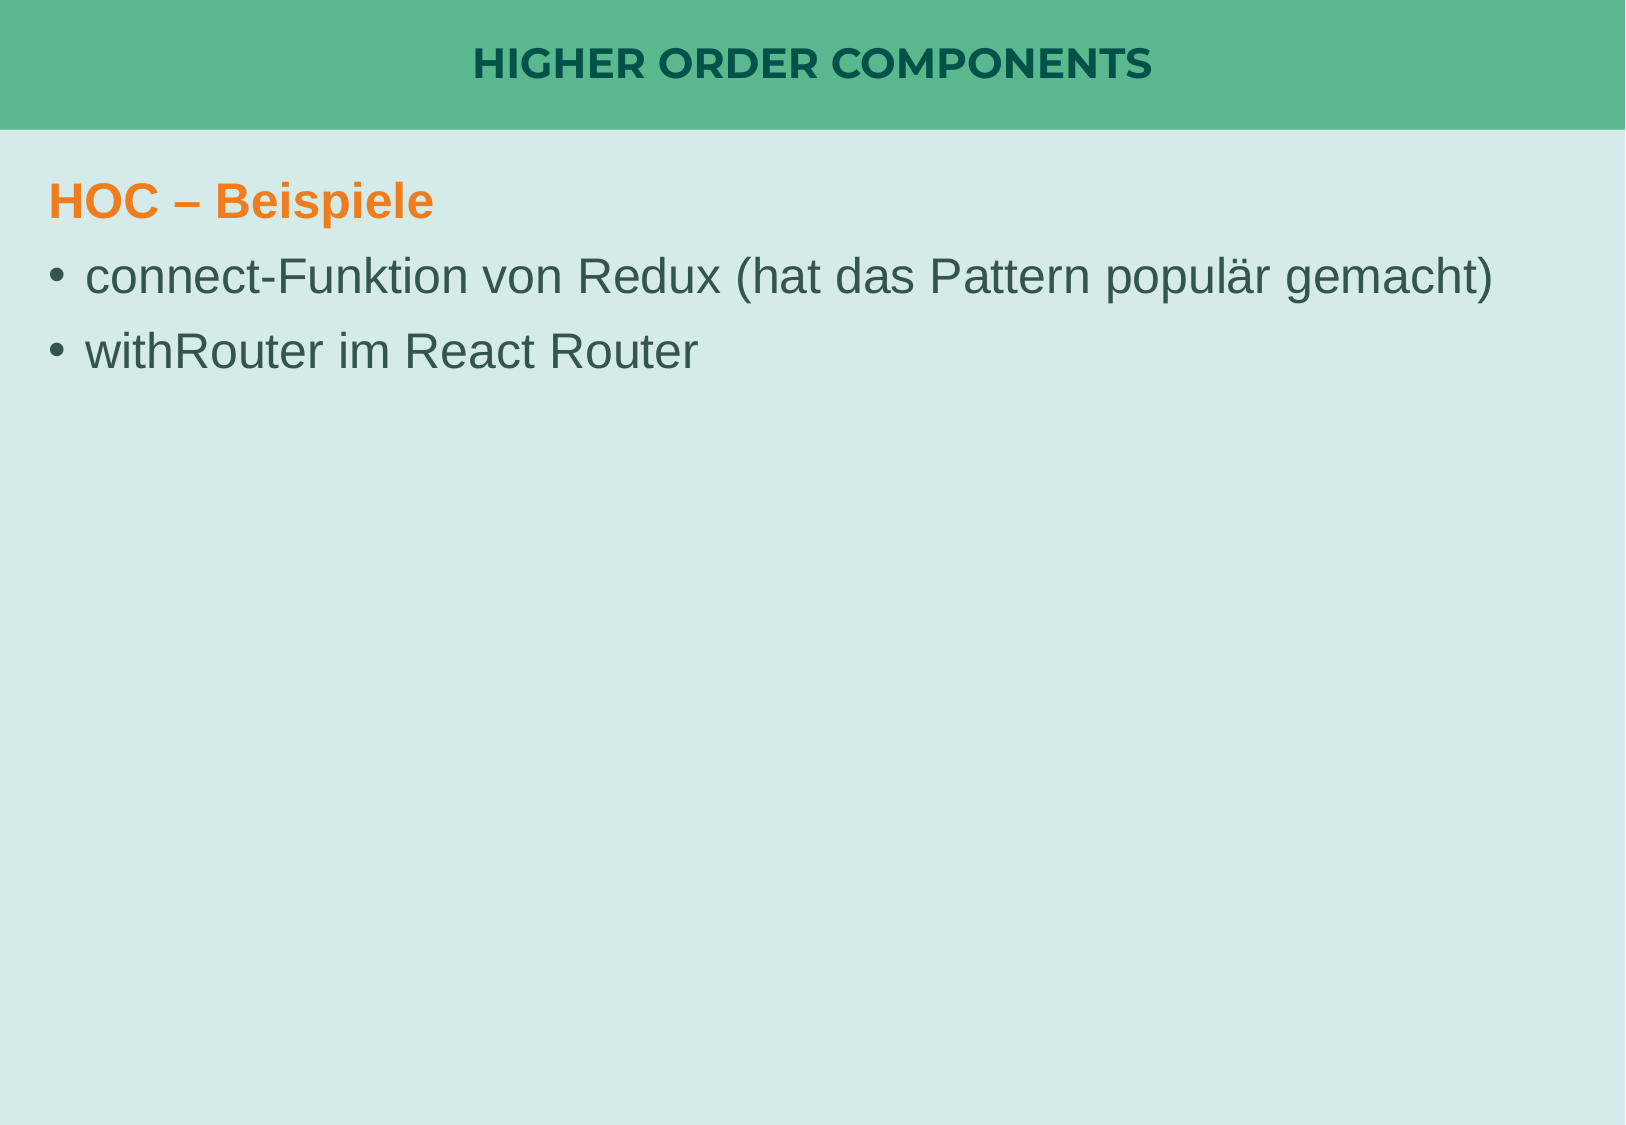

# Higher order Components
HOC – Beispiele
connect-Funktion von Redux (hat das Pattern populär gemacht)
withRouter im React Router
Beispiel: ChatPage oder Tabs

Beispiel: UserStatsPage für fetch ?